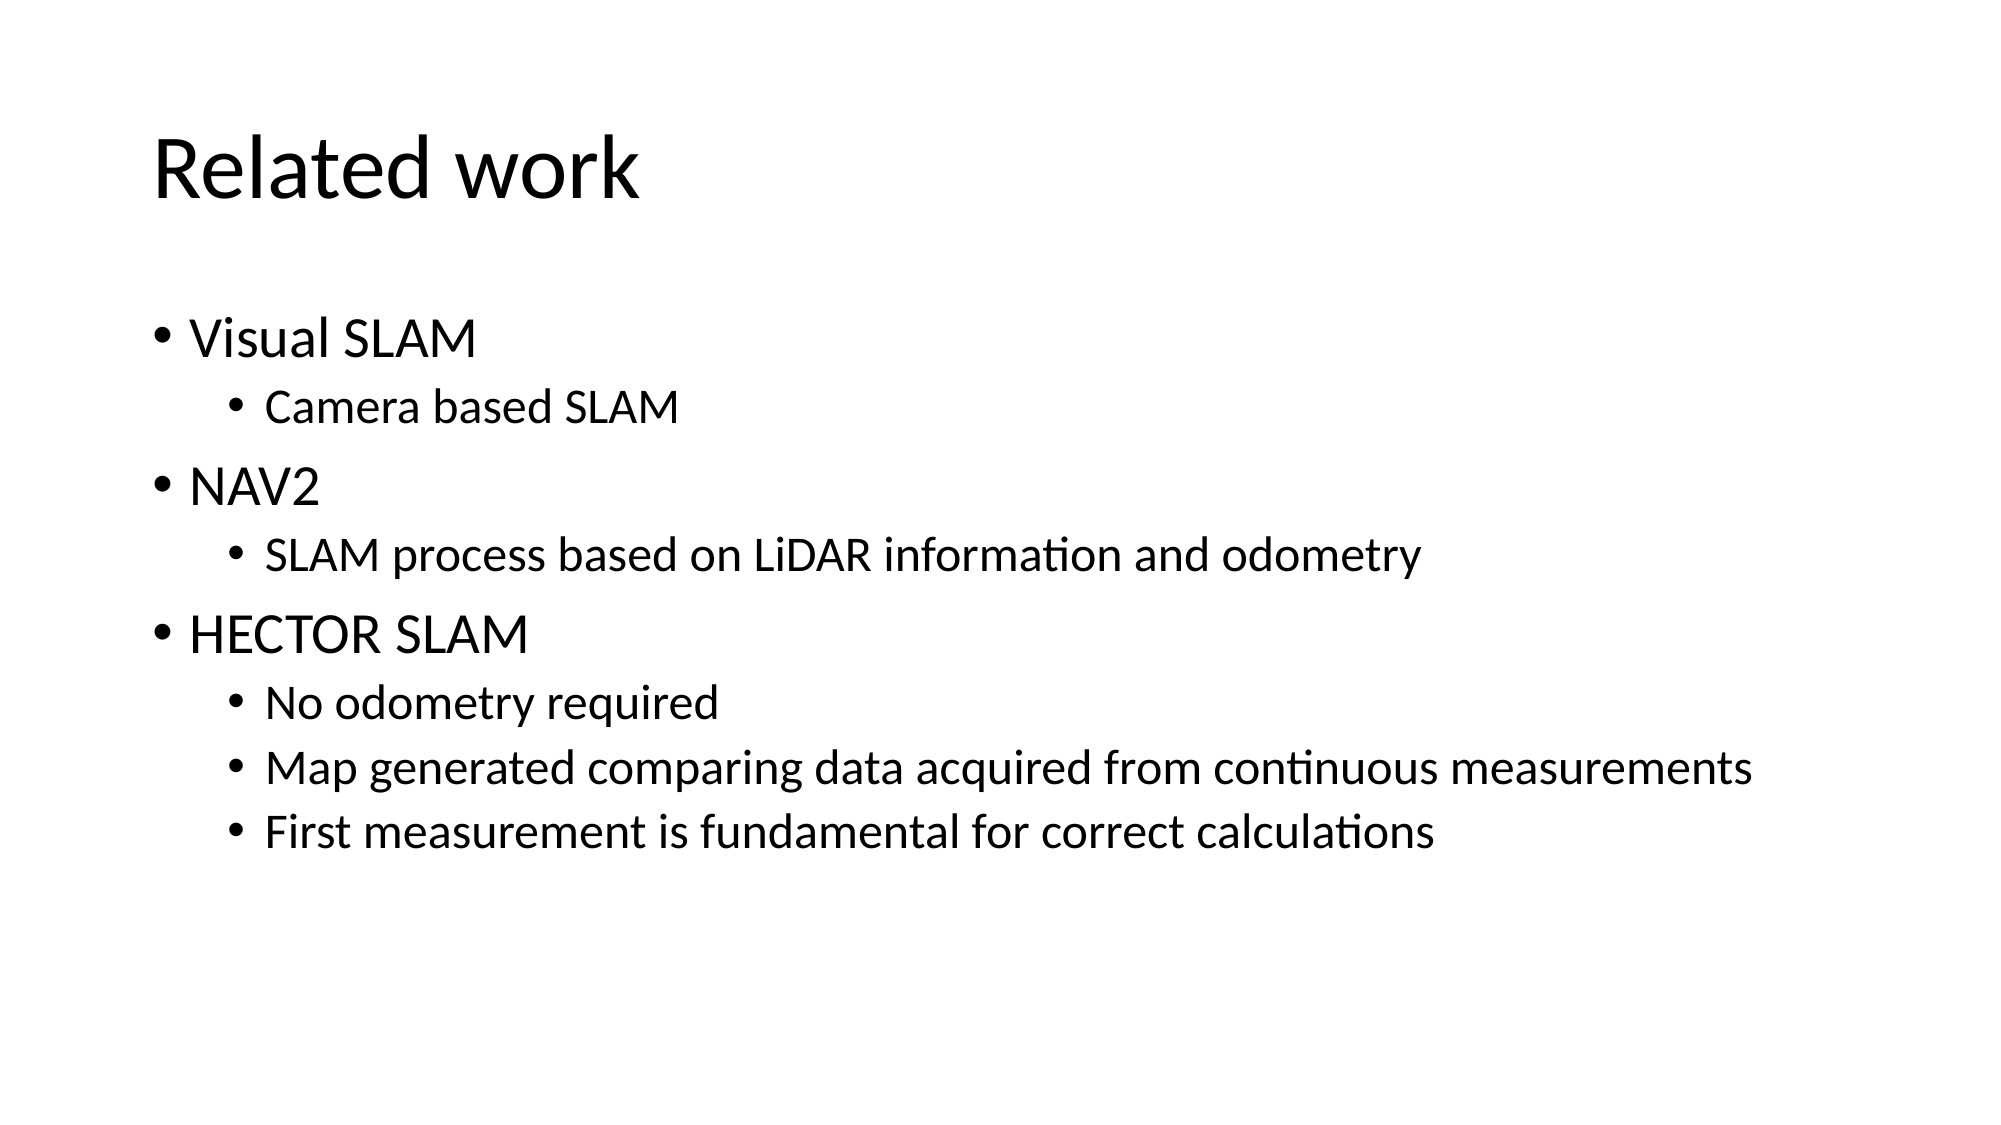

# Related work
Visual SLAM
Camera based SLAM
NAV2
SLAM process based on LiDAR information and odometry
HECTOR SLAM
No odometry required
Map generated comparing data acquired from continuous measurements
First measurement is fundamental for correct calculations